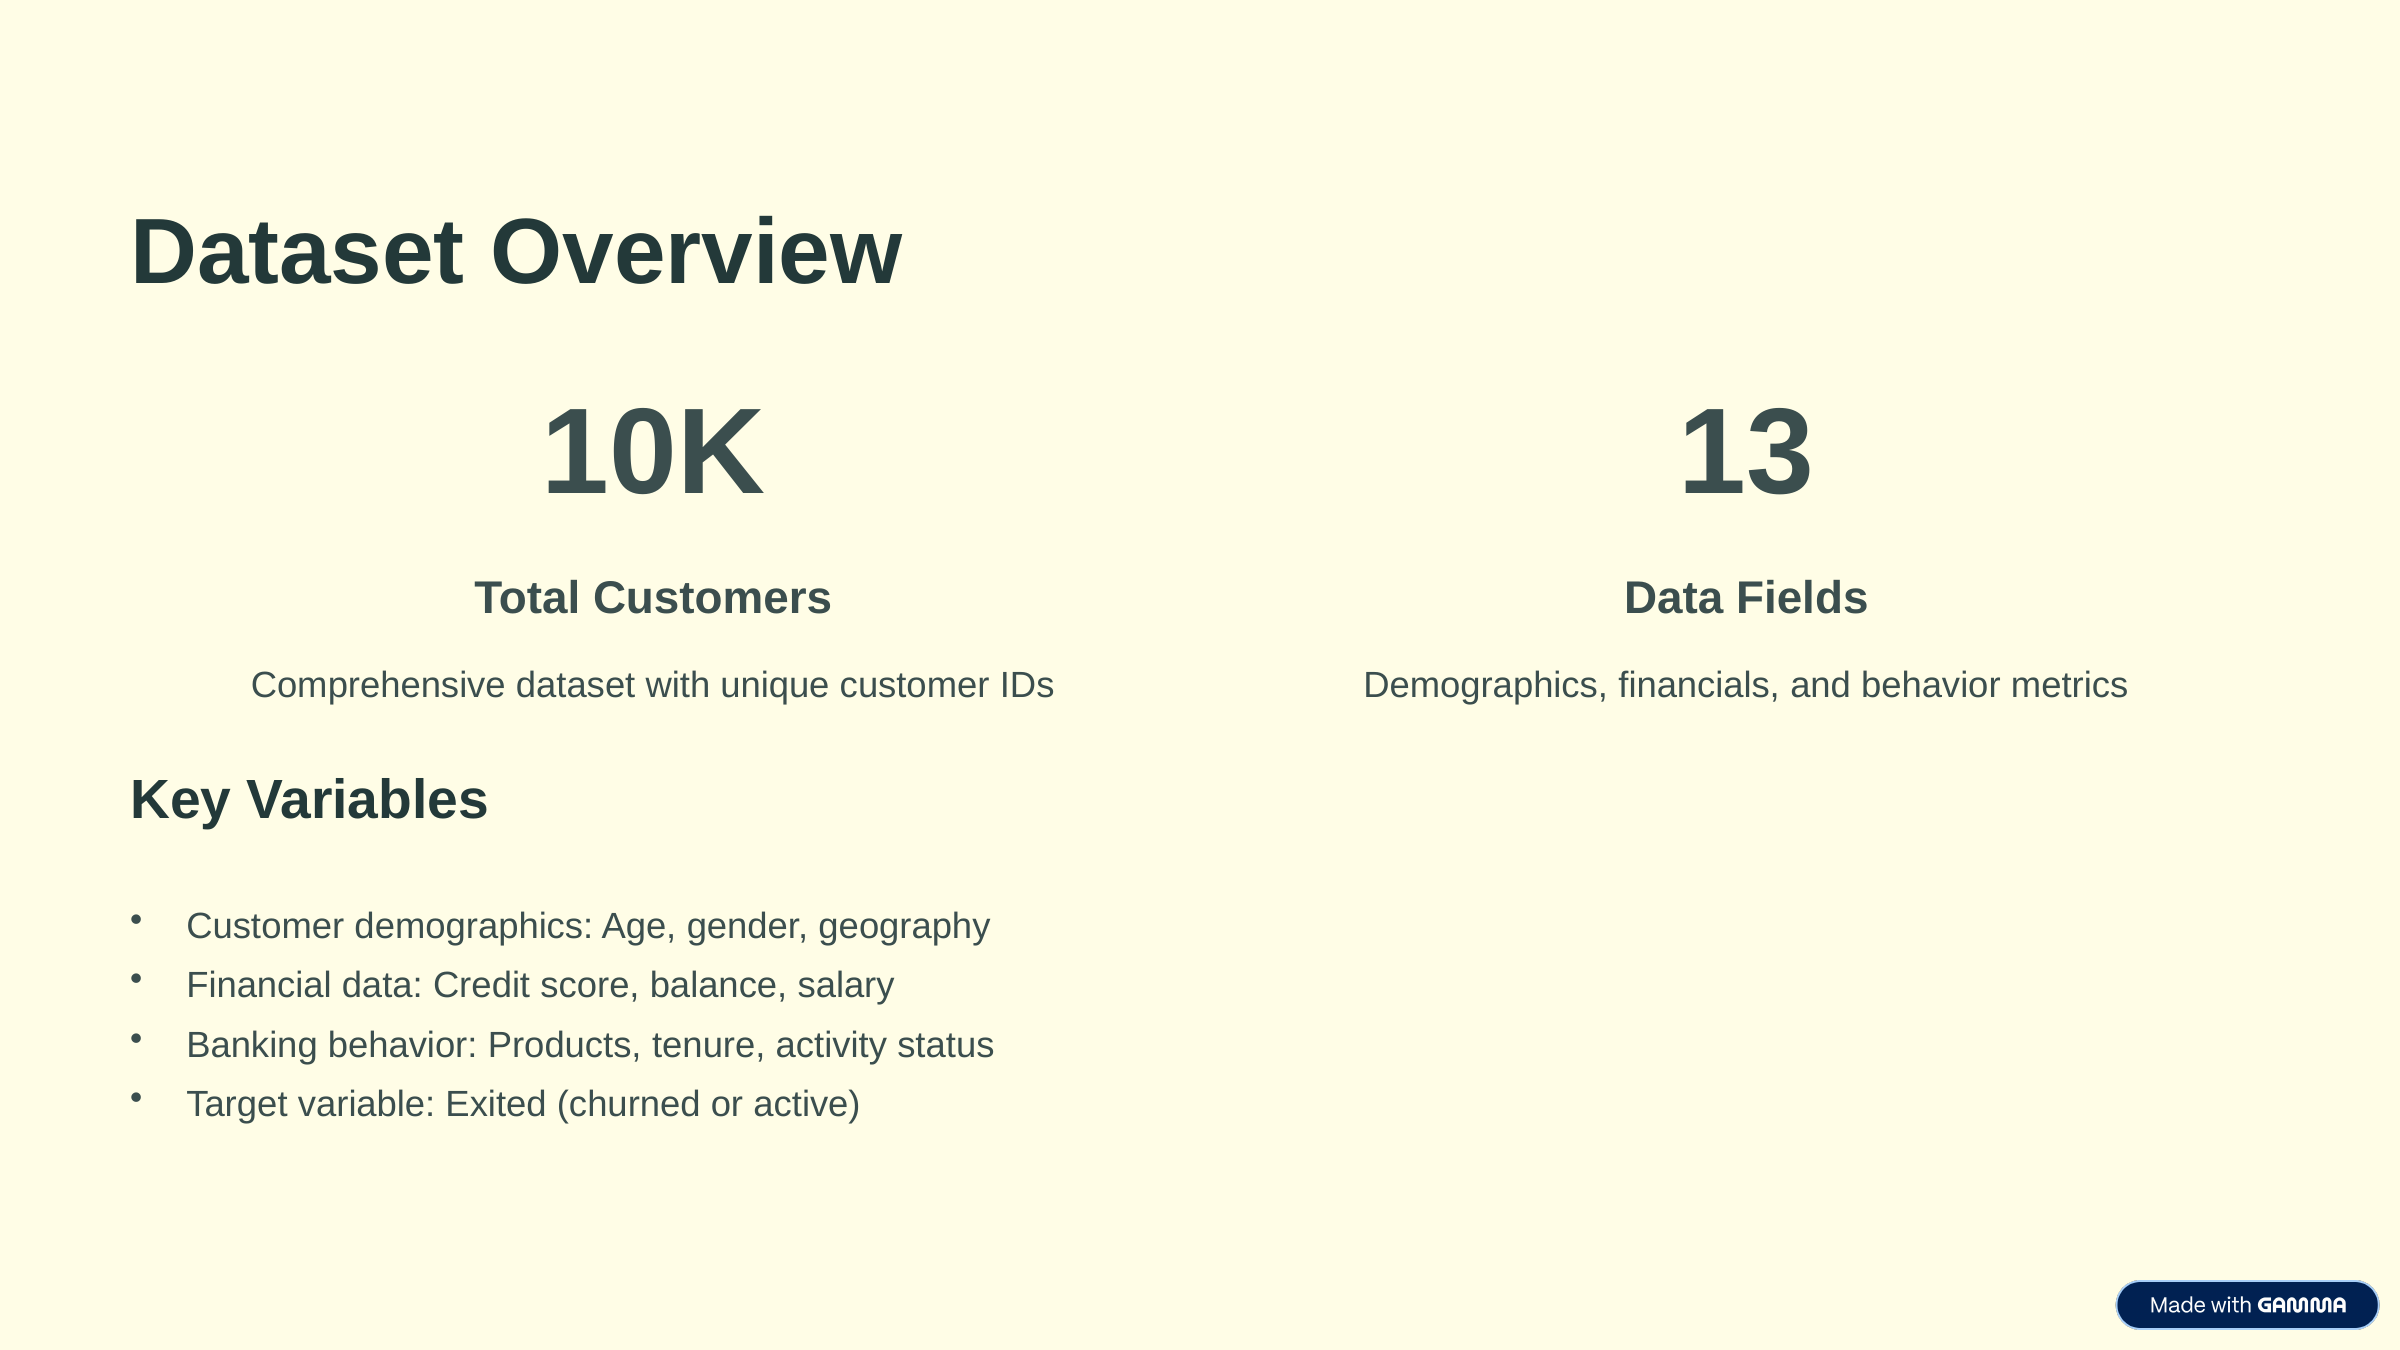

Dataset Overview
10K
13
Total Customers
Data Fields
Comprehensive dataset with unique customer IDs
Demographics, financials, and behavior metrics
Key Variables
Customer demographics: Age, gender, geography
Financial data: Credit score, balance, salary
Banking behavior: Products, tenure, activity status
Target variable: Exited (churned or active)